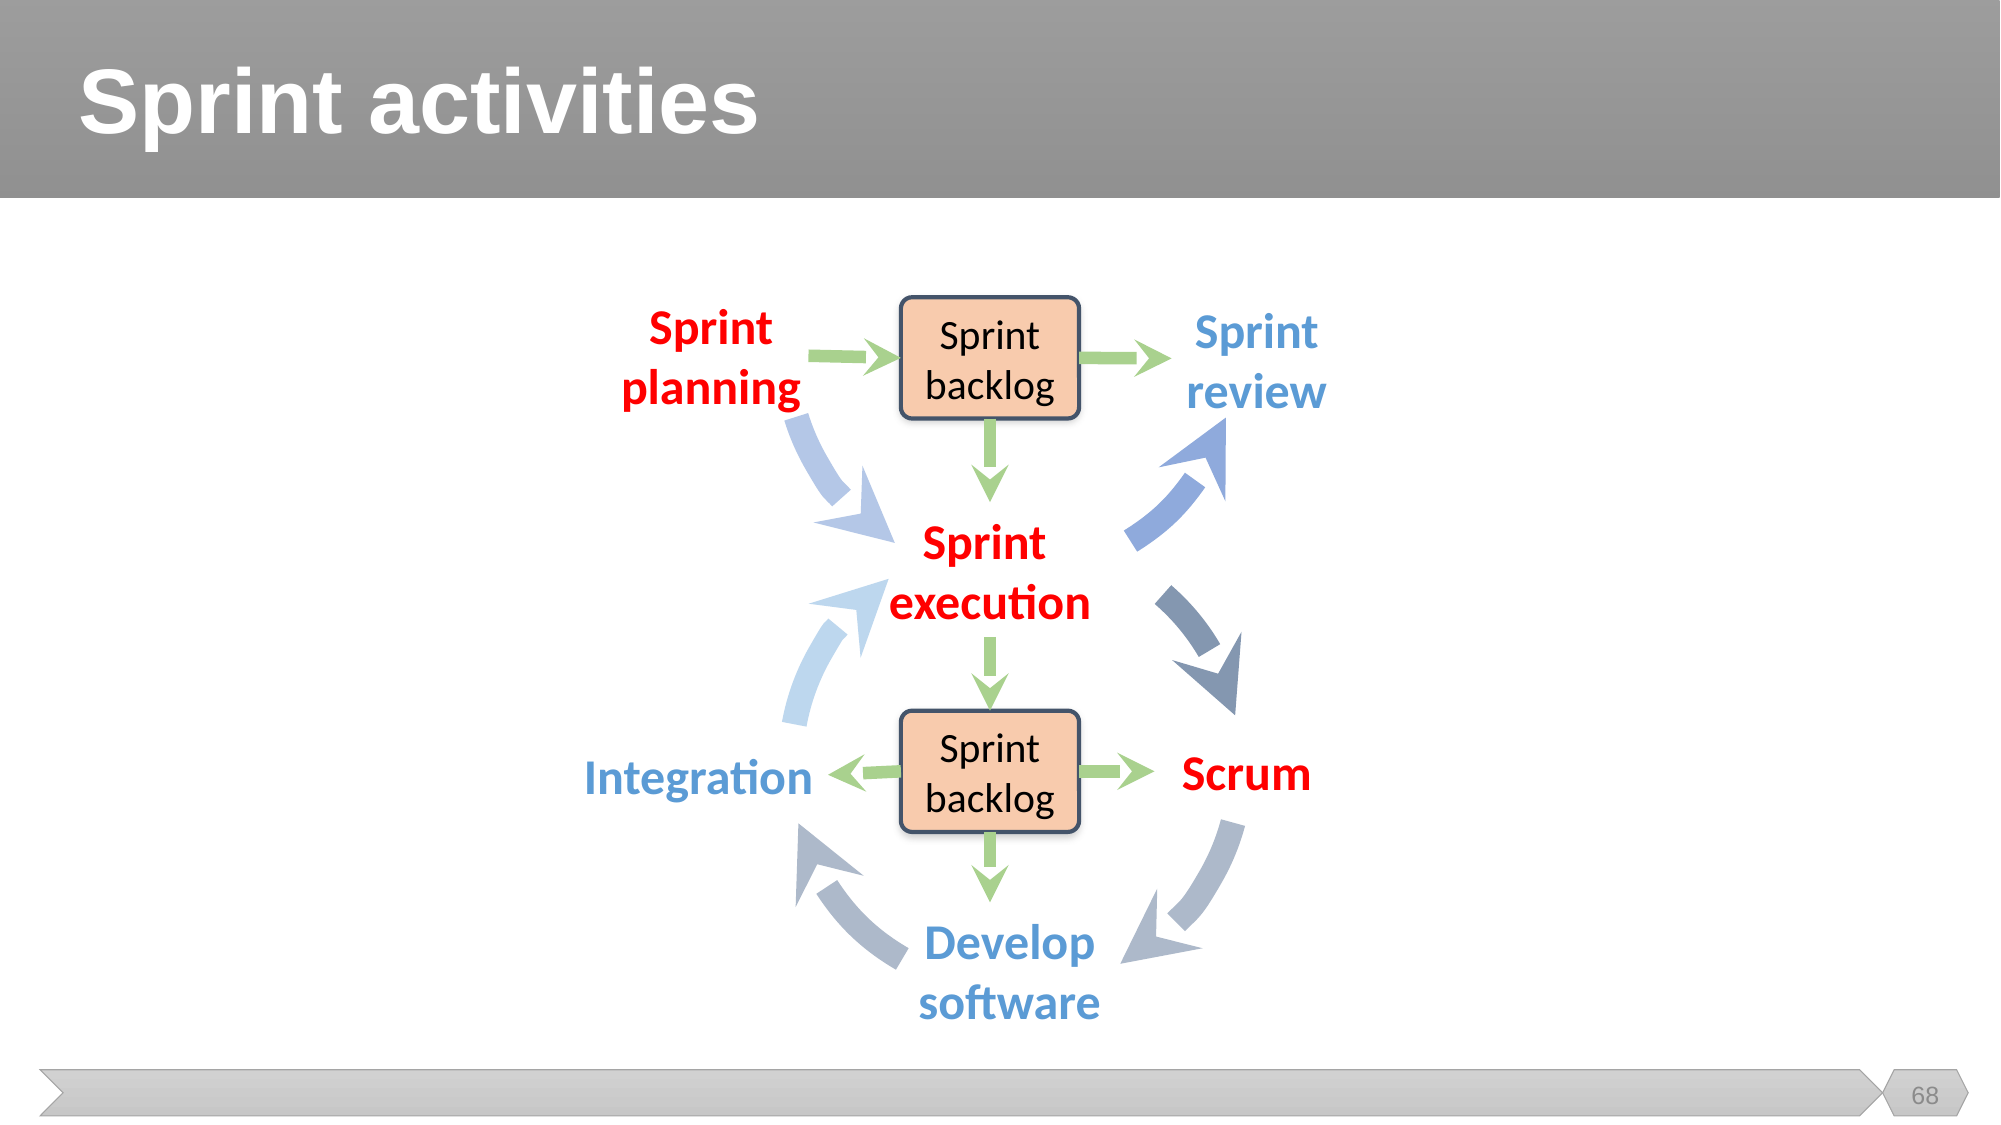

# Sprint activities

Sprint
planning
Sprint
review
Sprint backlog
Sprint
execution

Sprint
backlog
Scrum
Integration
Develop
software
68